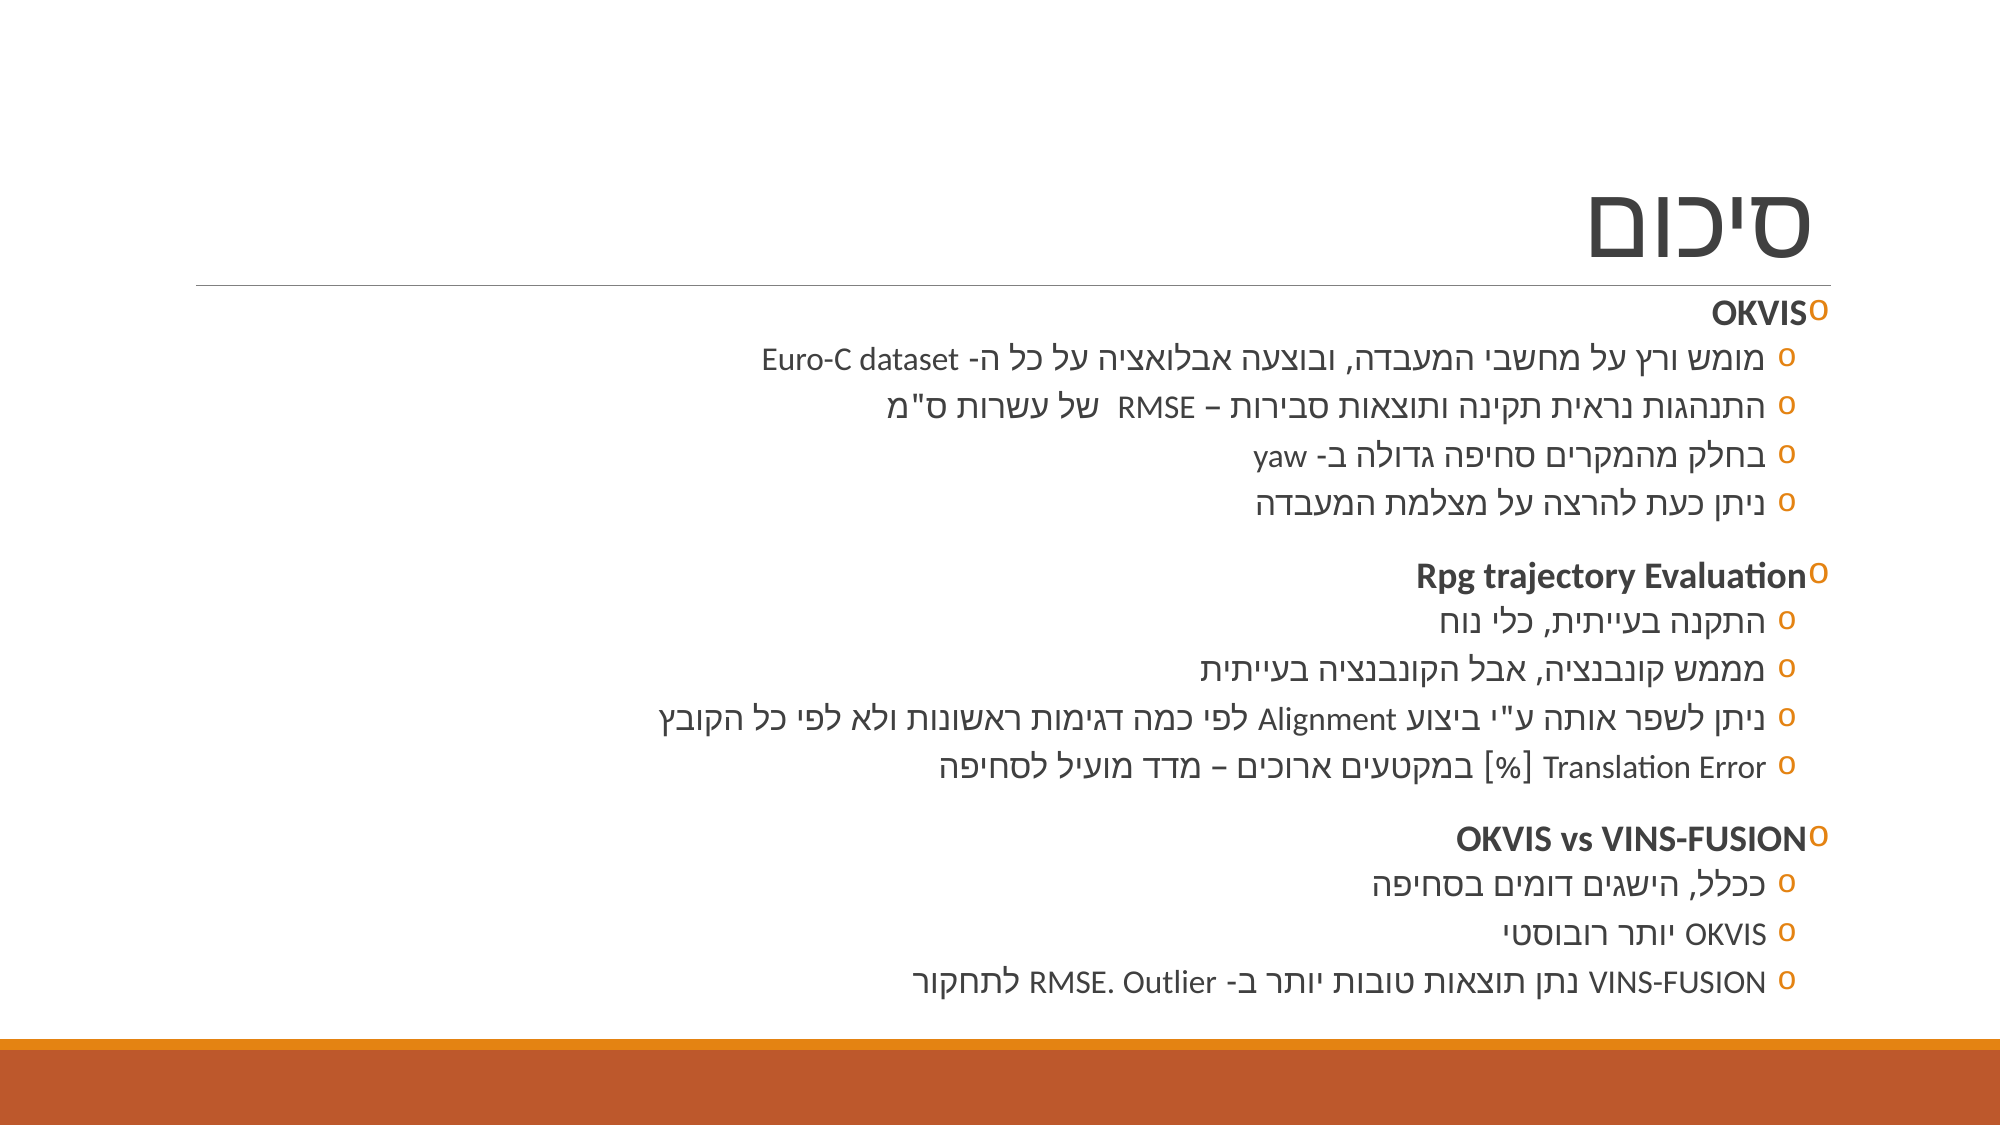

# סיכום
OKVIS
מומש ורץ על מחשבי המעבדה, ובוצעה אבלואציה על כל ה- Euro-C dataset
התנהגות נראית תקינה ותוצאות סבירות – RMSE  של עשרות ס"מ
בחלק מהמקרים סחיפה גדולה ב- yaw
ניתן כעת להרצה על מצלמת המעבדה
Rpg trajectory Evaluation
התקנה בעייתית, כלי נוח
מממש קונבנציה, אבל הקונבנציה בעייתית
ניתן לשפר אותה ע"י ביצוע Alignment לפי כמה דגימות ראשונות ולא לפי כל הקובץ
Translation Error [%] במקטעים ארוכים – מדד מועיל לסחיפה
OKVIS vs VINS-FUSION
ככלל, הישגים דומים בסחיפה
OKVIS יותר רובוסטי
VINS-FUSION נתן תוצאות טובות יותר ב- RMSE. Outlier לתחקור